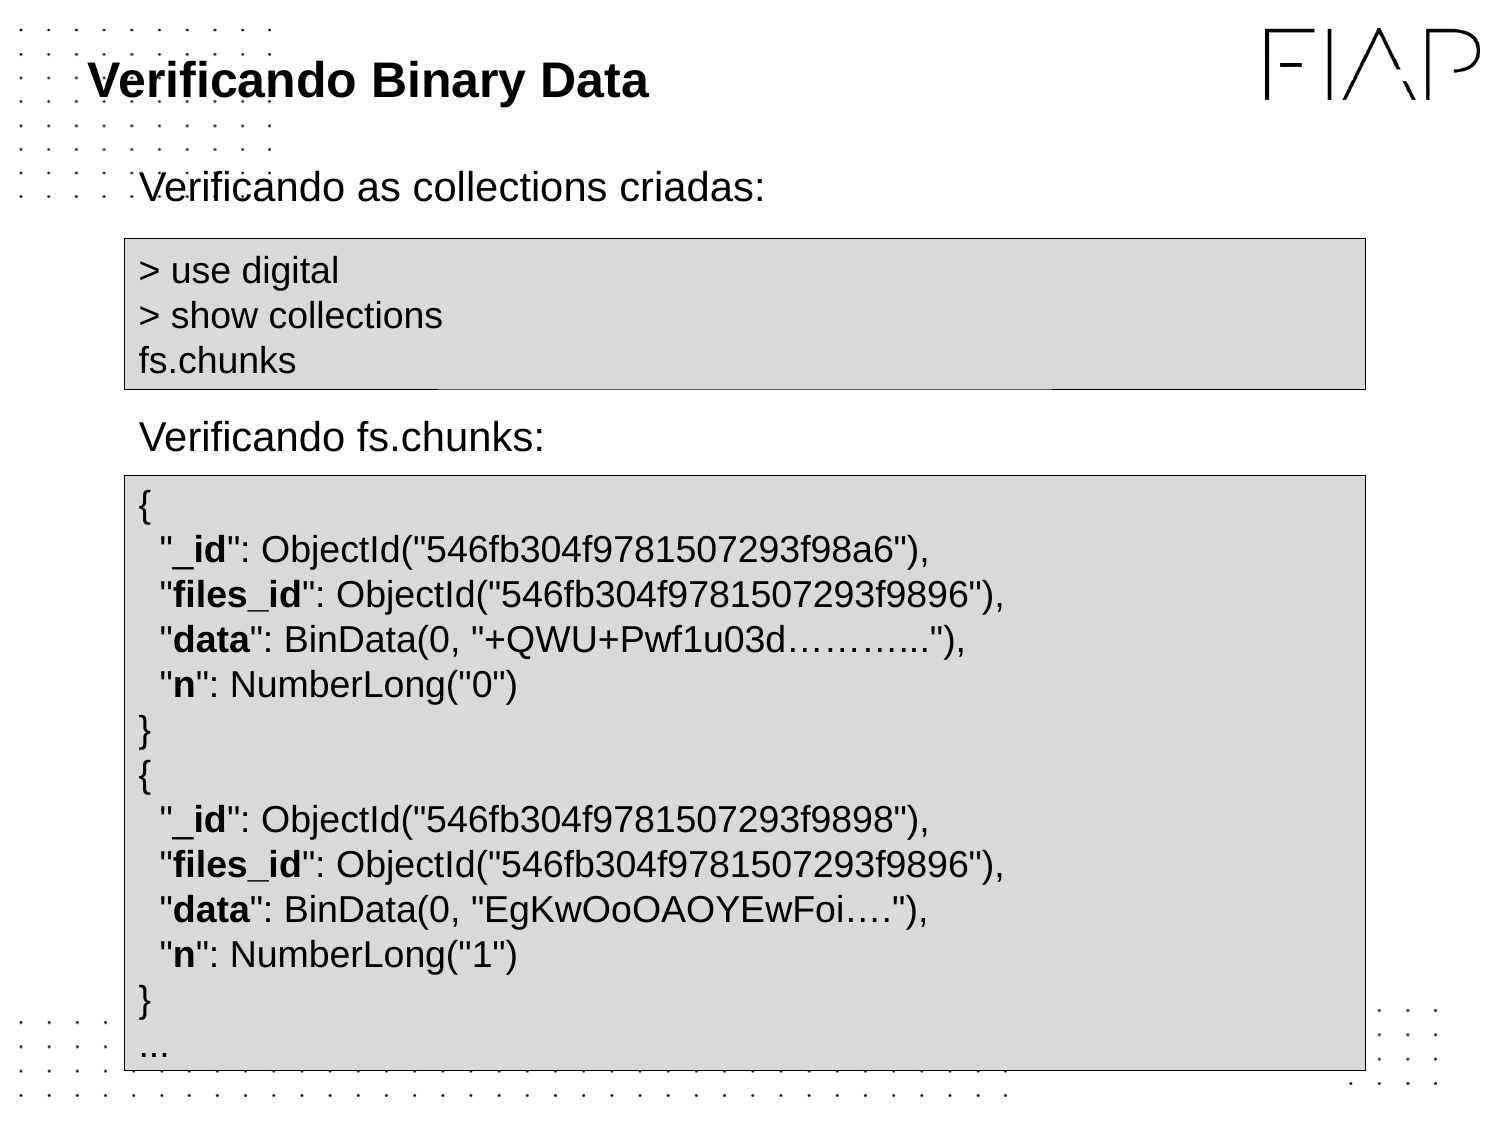

# Verificando Binary Data
Verificando as collections criadas:

Verificando fs.chunks:

> use digital
> show collections
fs.chunks
{
  "_id": ObjectId("546fb304f9781507293f98a6"),
  "files_id": ObjectId("546fb304f9781507293f9896"),
  "data": BinData(0, "+QWU+Pwf1u03d………..."),
  "n": NumberLong("0")
}
{
  "_id": ObjectId("546fb304f9781507293f9898"),
  "files_id": ObjectId("546fb304f9781507293f9896"),
  "data": BinData(0, "EgKwOoOAOYEwFoi…."),
  "n": NumberLong("1")
}
...